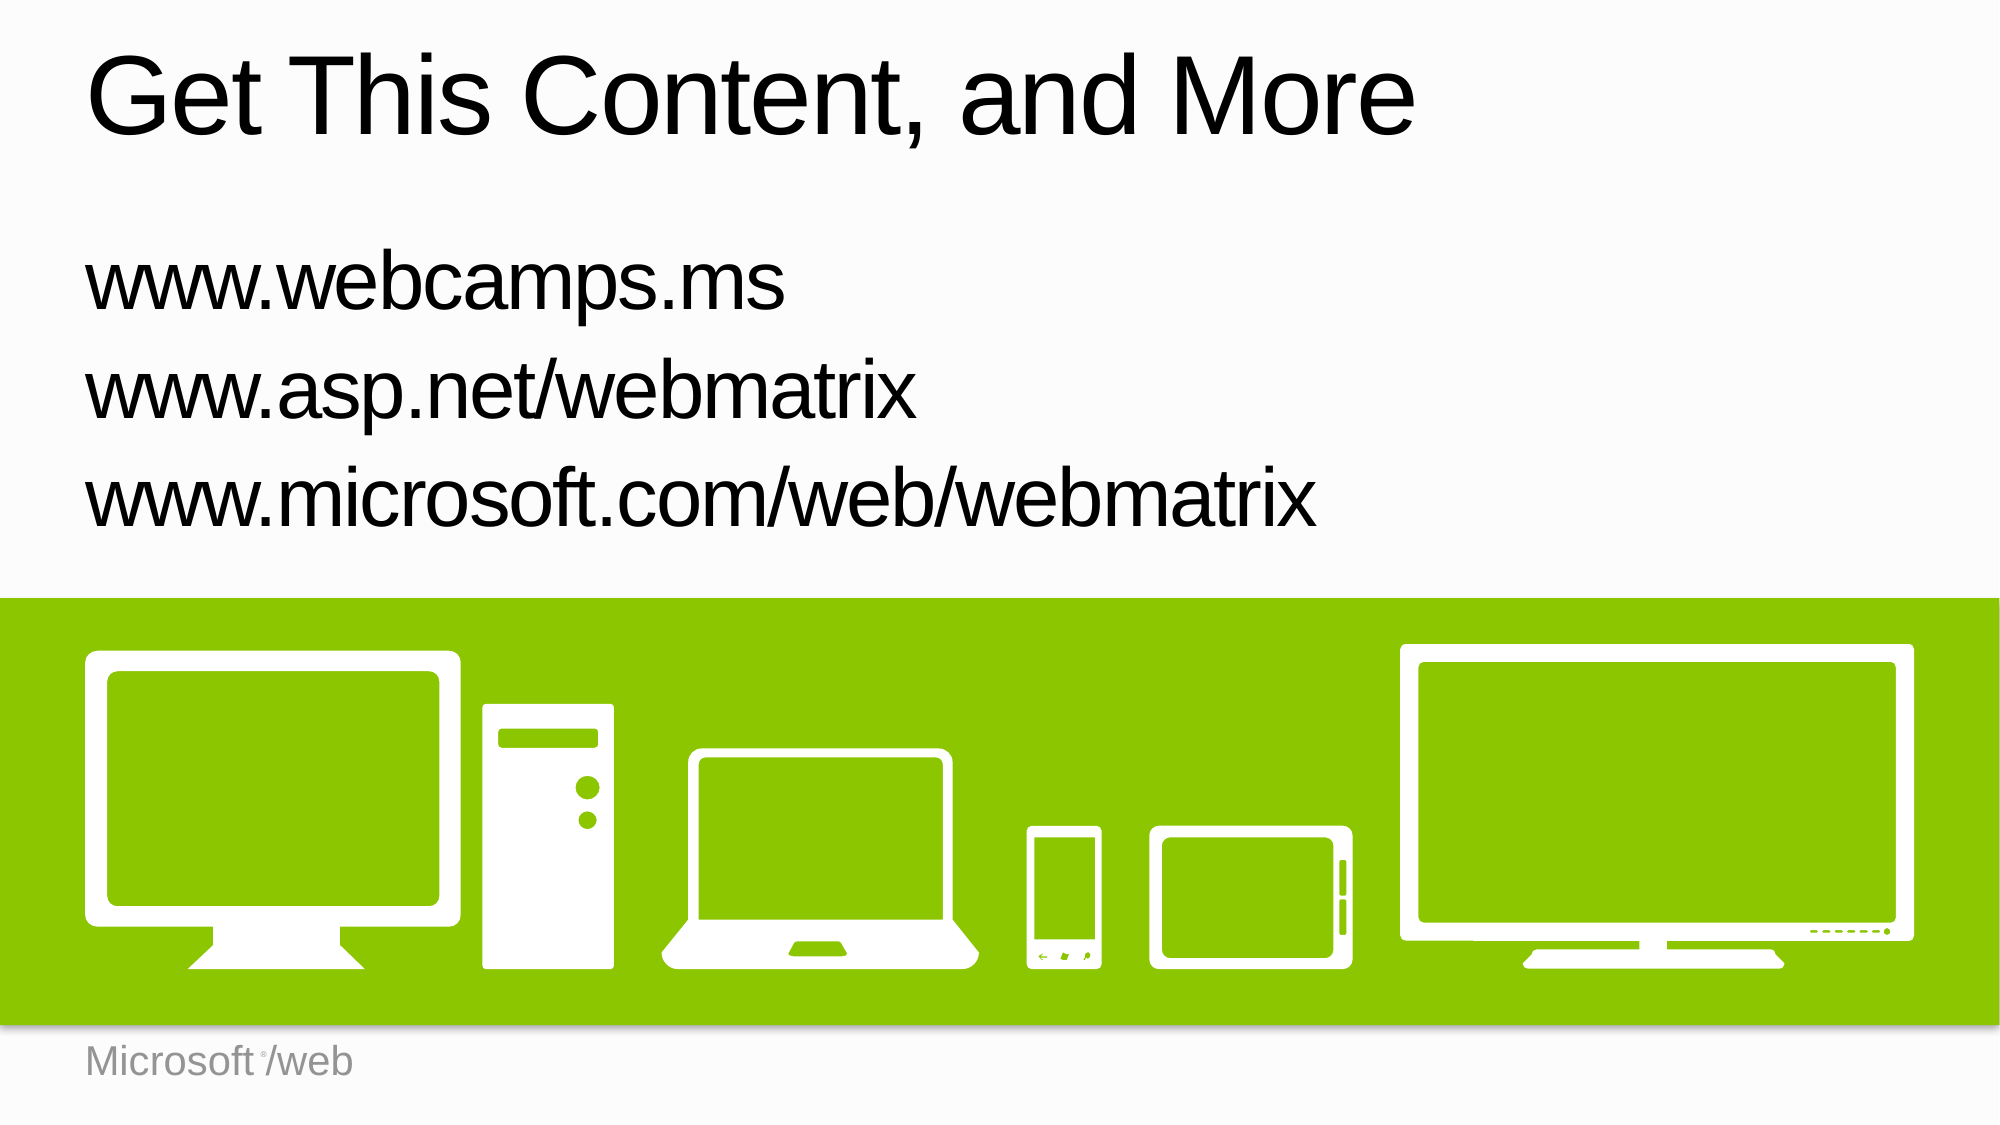

# Get This Content, and More
www.webcamps.ms
www.asp.net/webmatrix
www.microsoft.com/web/webmatrix